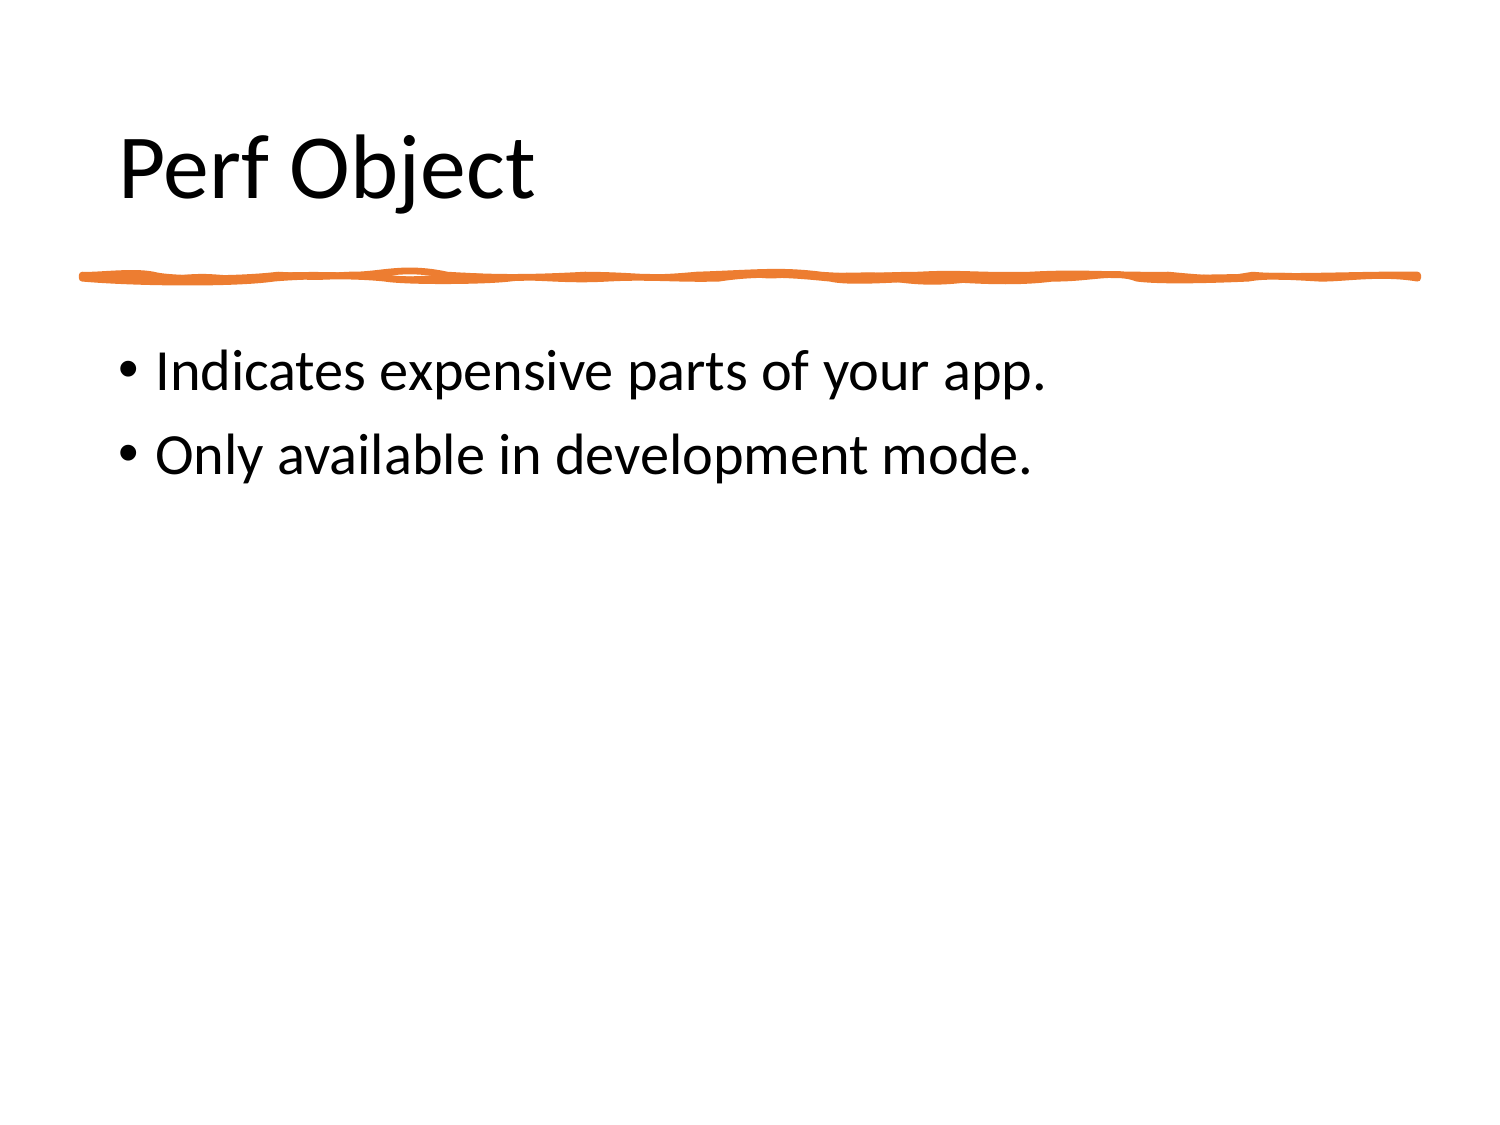

# Perf Object
Indicates expensive parts of your app.
Only available in development mode.